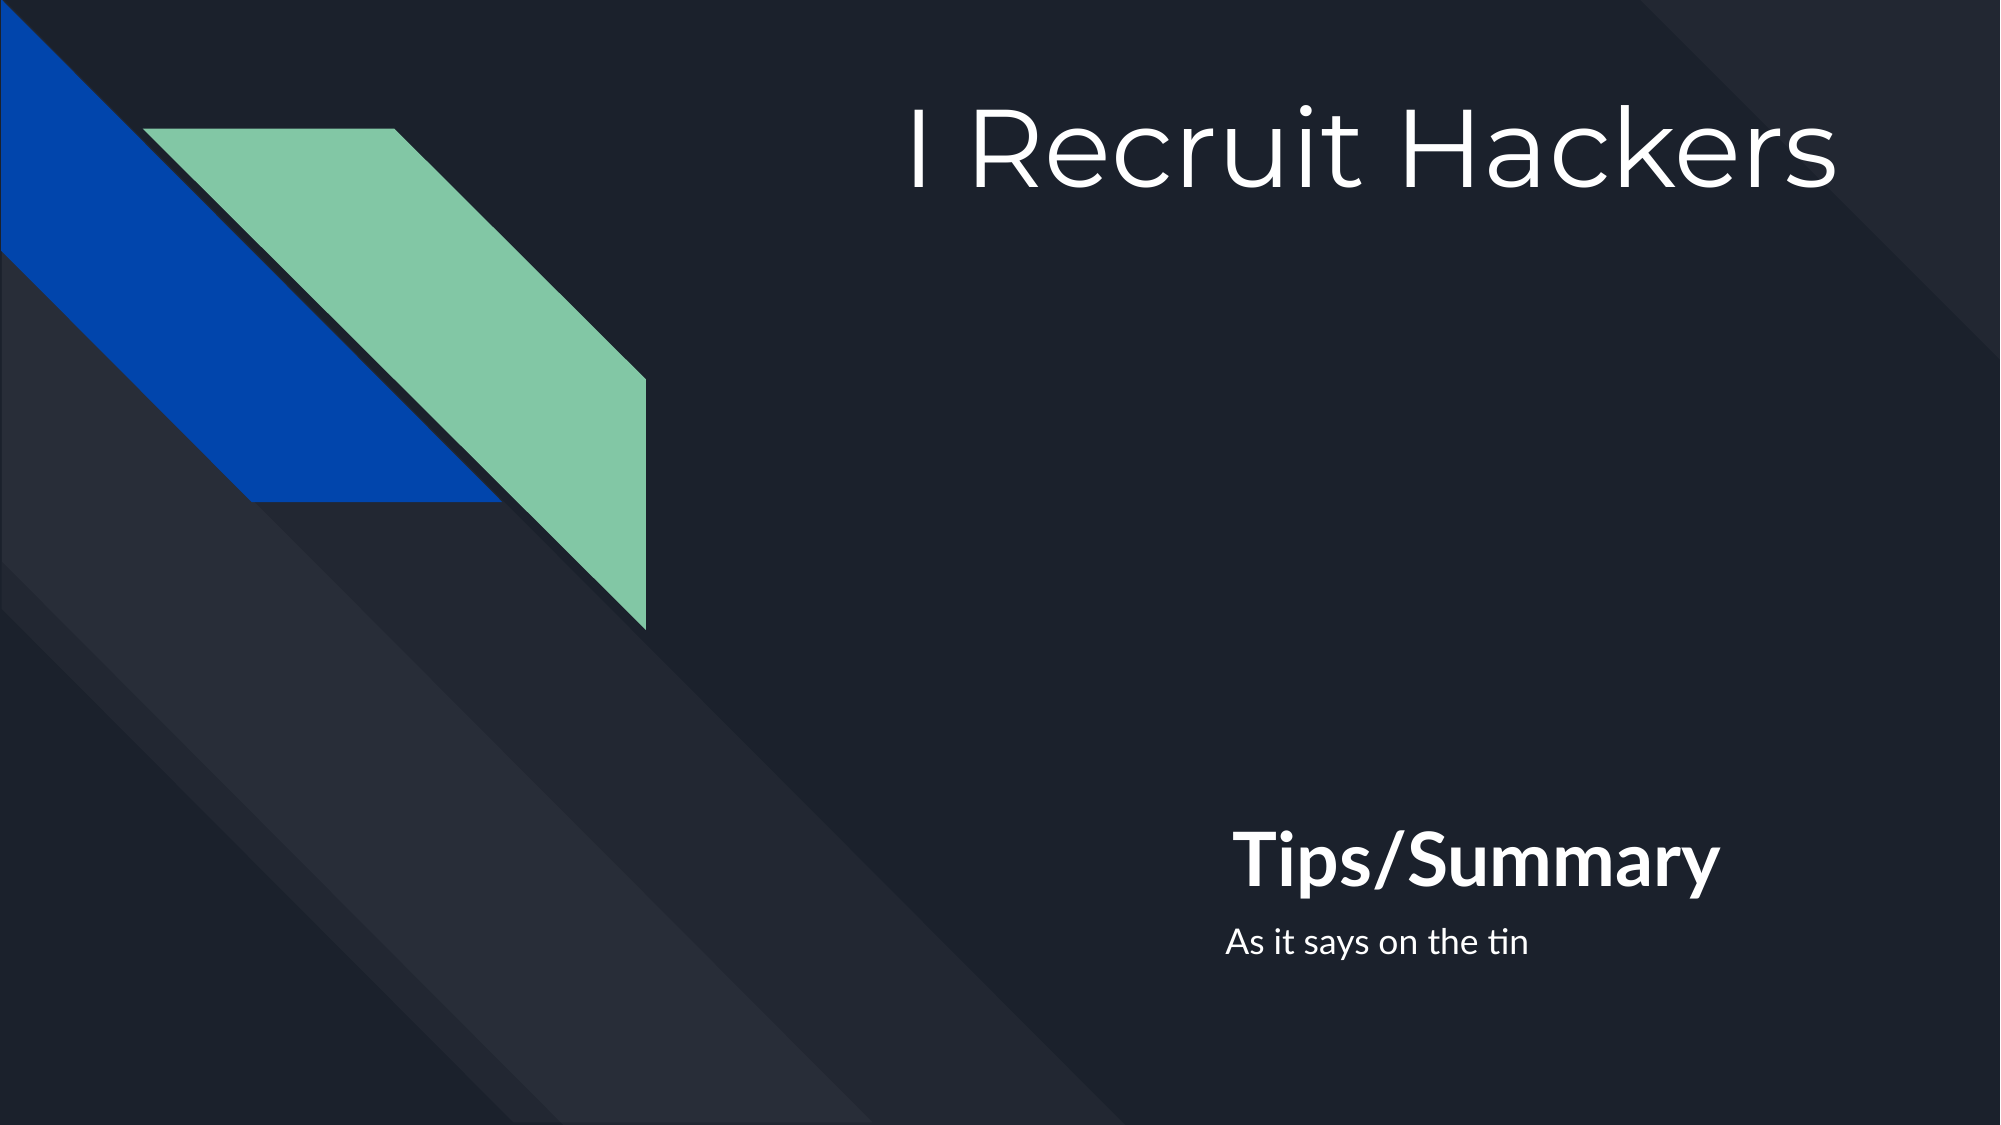

# I Recruit Hackers
Tips/Summary
As it says on the tin